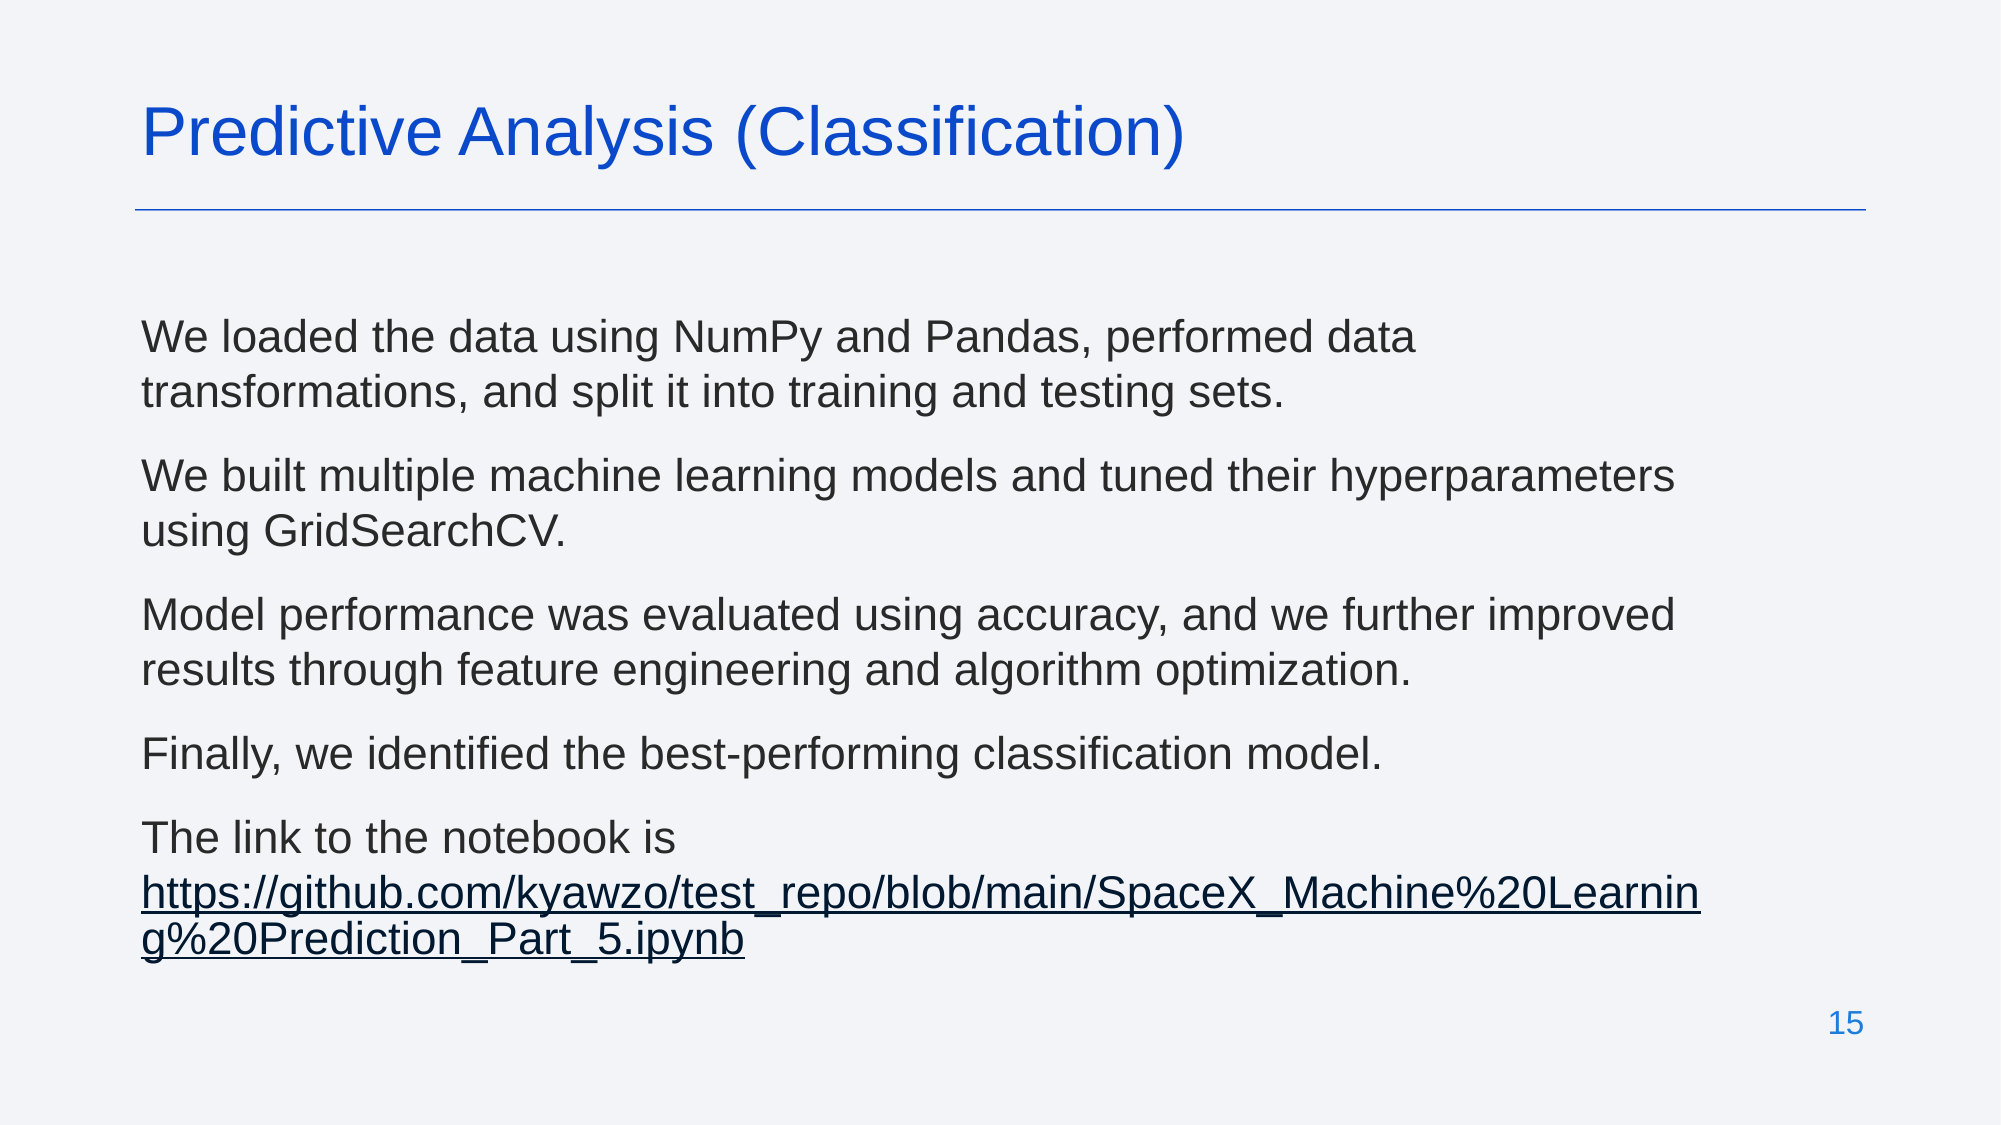

Predictive Analysis (Classification)
We loaded the data using NumPy and Pandas, performed data transformations, and split it into training and testing sets.
We built multiple machine learning models and tuned their hyperparameters using GridSearchCV.
Model performance was evaluated using accuracy, and we further improved results through feature engineering and algorithm optimization.
Finally, we identified the best-performing classification model.
The link to the notebook is https://github.com/kyawzo/test_repo/blob/main/SpaceX_Machine%20Learning%20Prediction_Part_5.ipynb

15